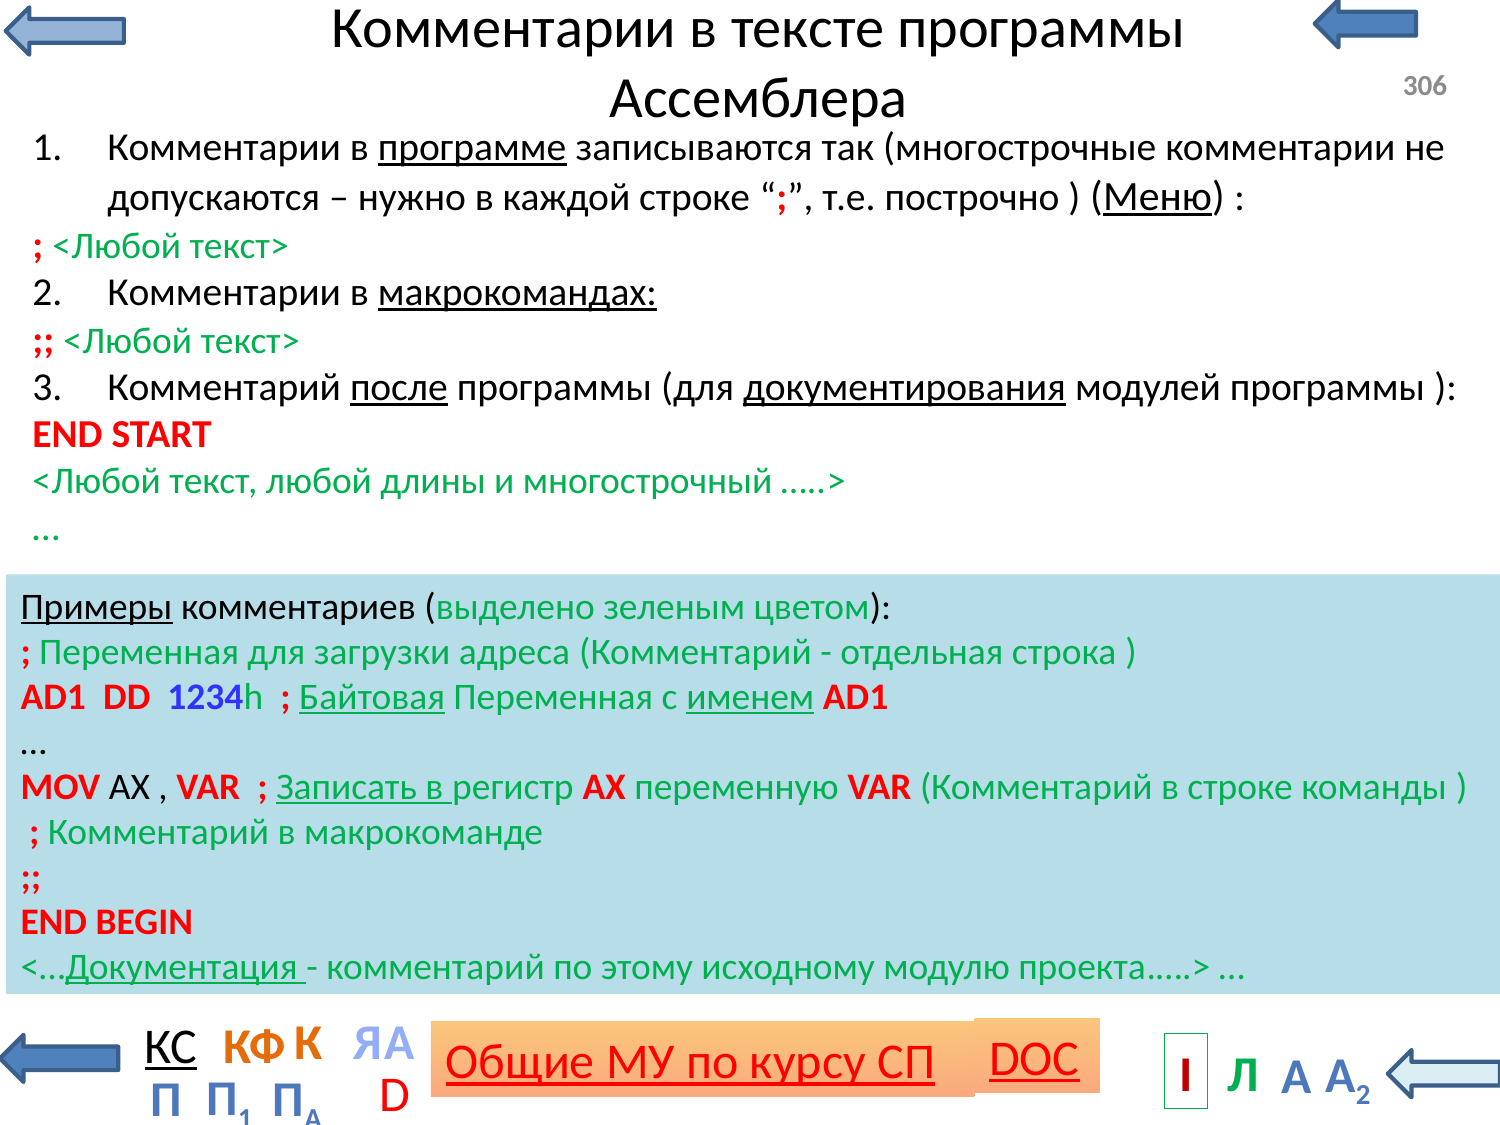

# Комментарии в тексте программы Ассемблера
306
Комментарии в программе записываются так (многострочные комментарии не допускаются – нужно в каждой строке “;”, т.е. построчно ) (Меню) :
; <Любой текст>
Комментарии в макрокомандах:
;; <Любой текст>
Комментарий после программы (для документирования модулей программы ):
END START
<Любой текст, любой длины и многострочный …..>
…
Примеры комментариев (выделено зеленым цветом):
; Переменная для загрузки адреса (Комментарий - отдельная строка )
AD1  DD  1234h  ; Байтовая Переменная с именем AD1
…
MOV AX , VAR  ; Записать в регистр AX переменную VAR (Комментарий в строке команды )
 ; Комментарий в макрокоманде
;;
END BEGIN
<…Документация - комментарий по этому исходному модулю проекта.….> …